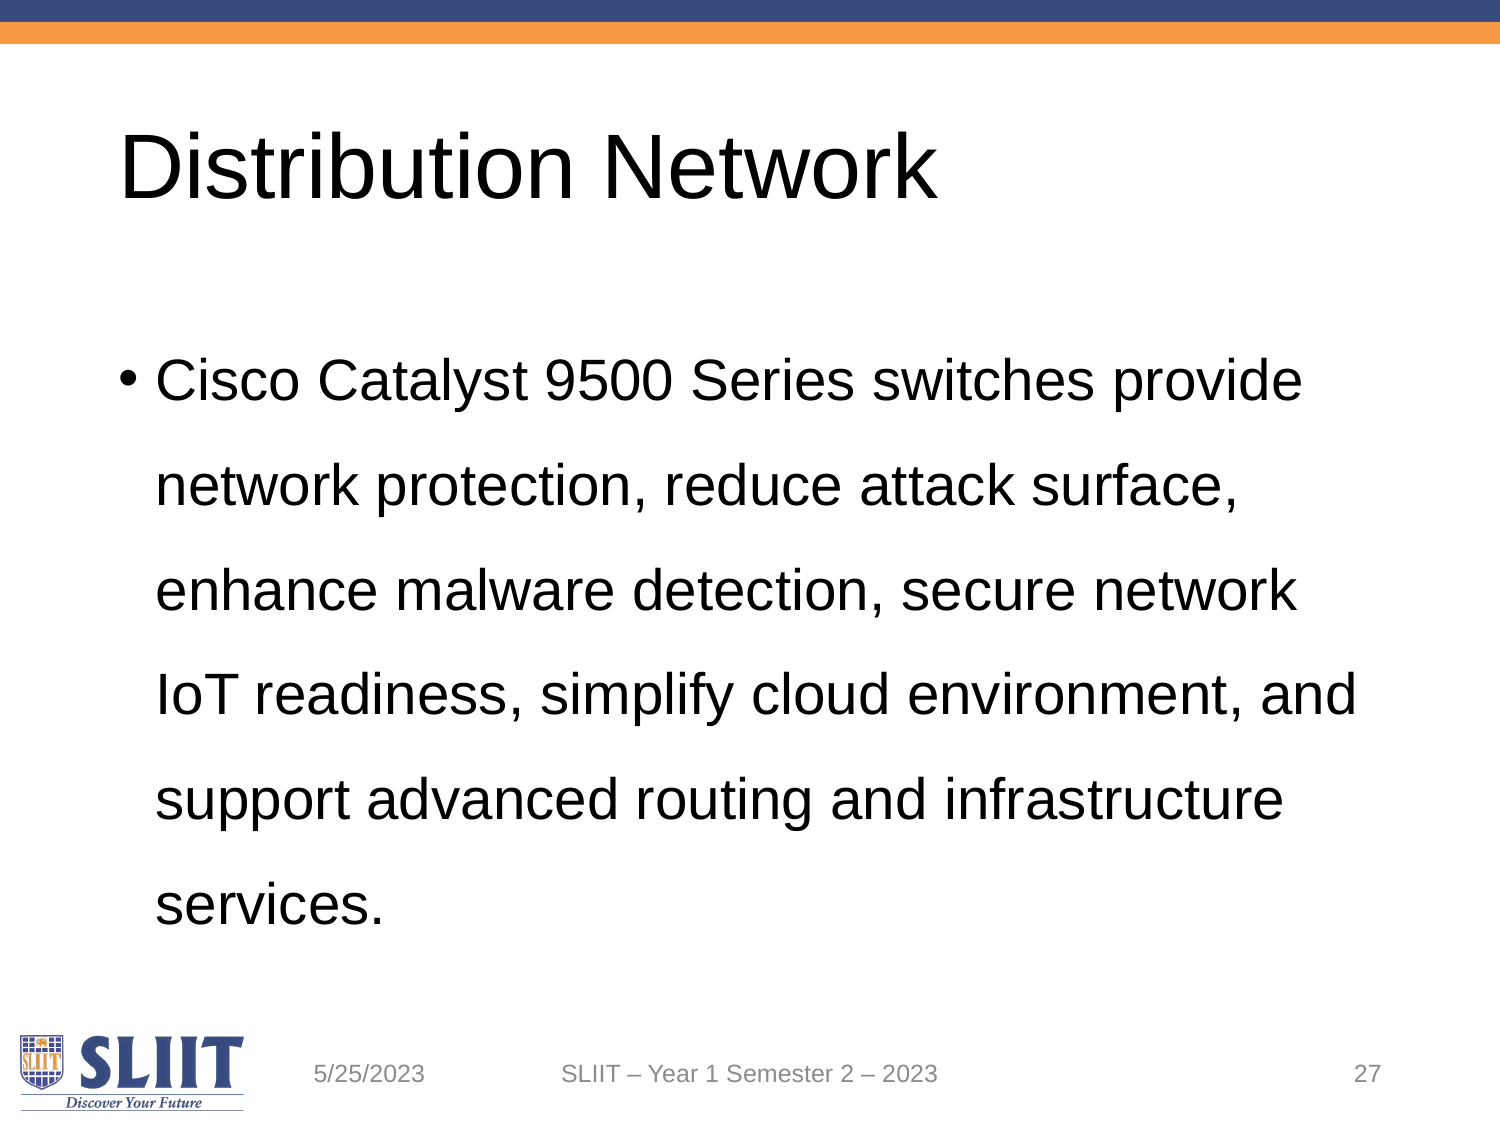

# Distribution Network
Cisco Catalyst 9500 Series switches provide network protection, reduce attack surface, enhance malware detection, secure network IoT readiness, simplify cloud environment, and support advanced routing and infrastructure services.
5/25/2023
SLIIT – Year 1 Semester 2 – 2023
27